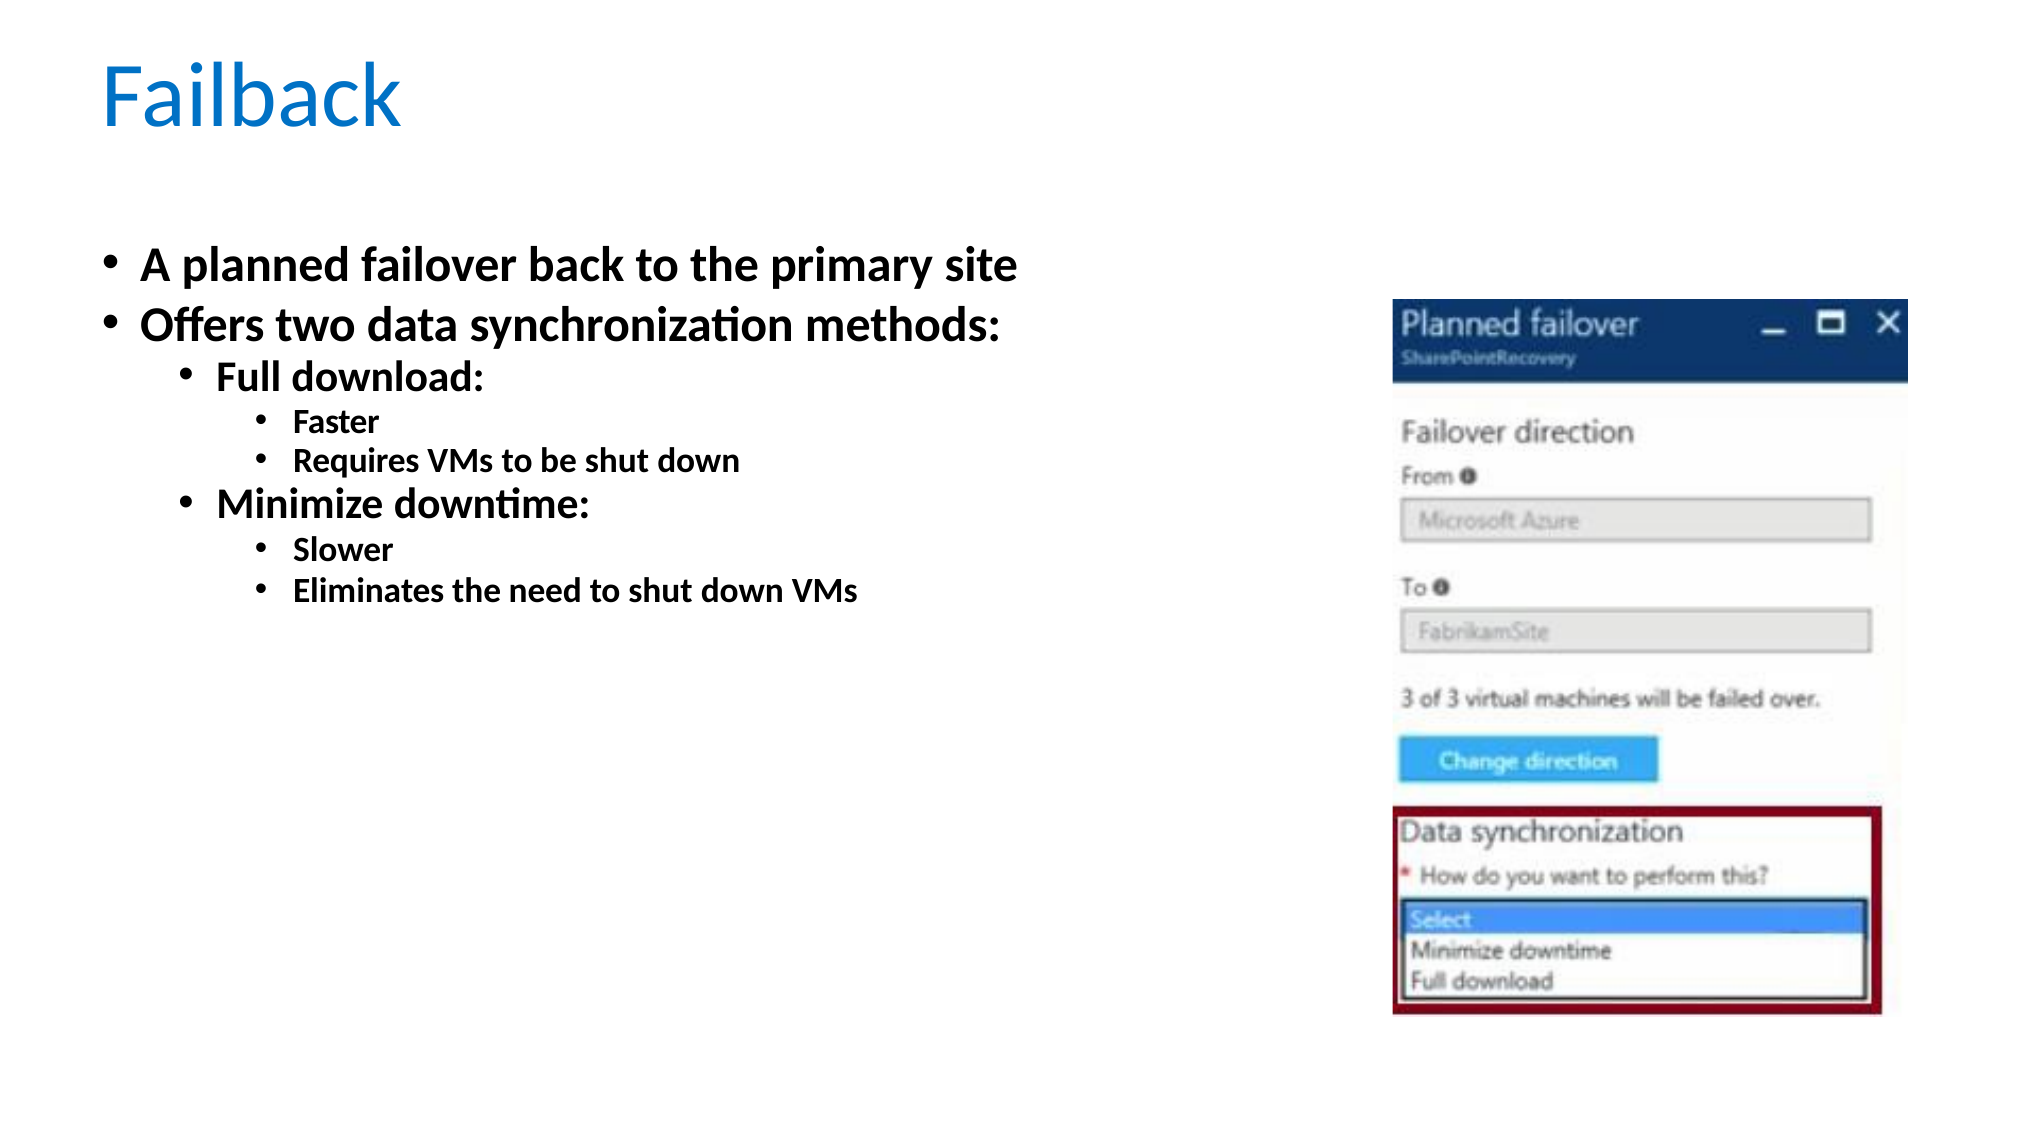

# Failback
A planned failover back to the primary site
Offers two data synchronization methods:
Full download:
Faster
Requires VMs to be shut down
Minimize downtime:
Slower
Eliminates the need to shut down VMs